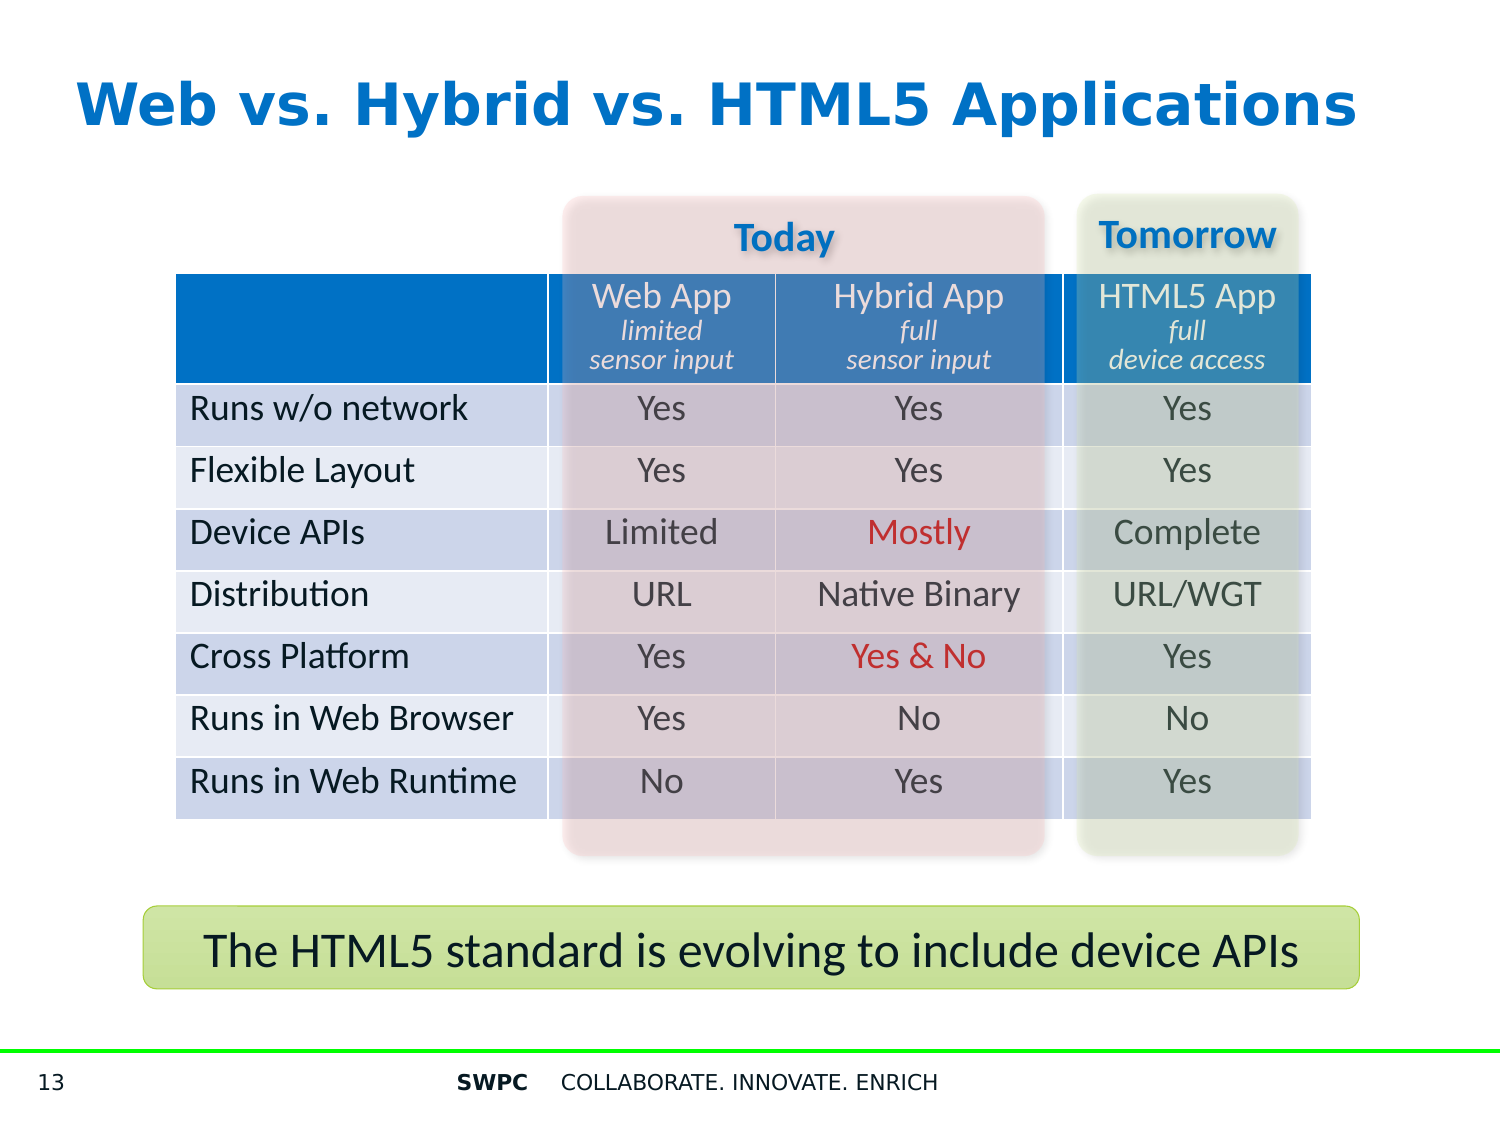

# Web vs. Hybrid vs. HTML5 Applications
Tomorrow
Today
|  | Web App limited sensor input | Hybrid App full sensor input | HTML5 App full device access |
| --- | --- | --- | --- |
| Runs w/o network | Yes | Yes | Yes |
| Flexible Layout | Yes | Yes | Yes |
| Device APIs | Limited | Mostly | Complete |
| Distribution | URL | Native Binary | URL/WGT |
| Cross Platform | Yes | Yes & No | Yes |
| Runs in Web Browser | Yes | No | No |
| Runs in Web Runtime | No | Yes | Yes |
The HTML5 standard is evolving to include device APIs
SWPC
COLLABORATE. INNOVATE. ENRICH
13